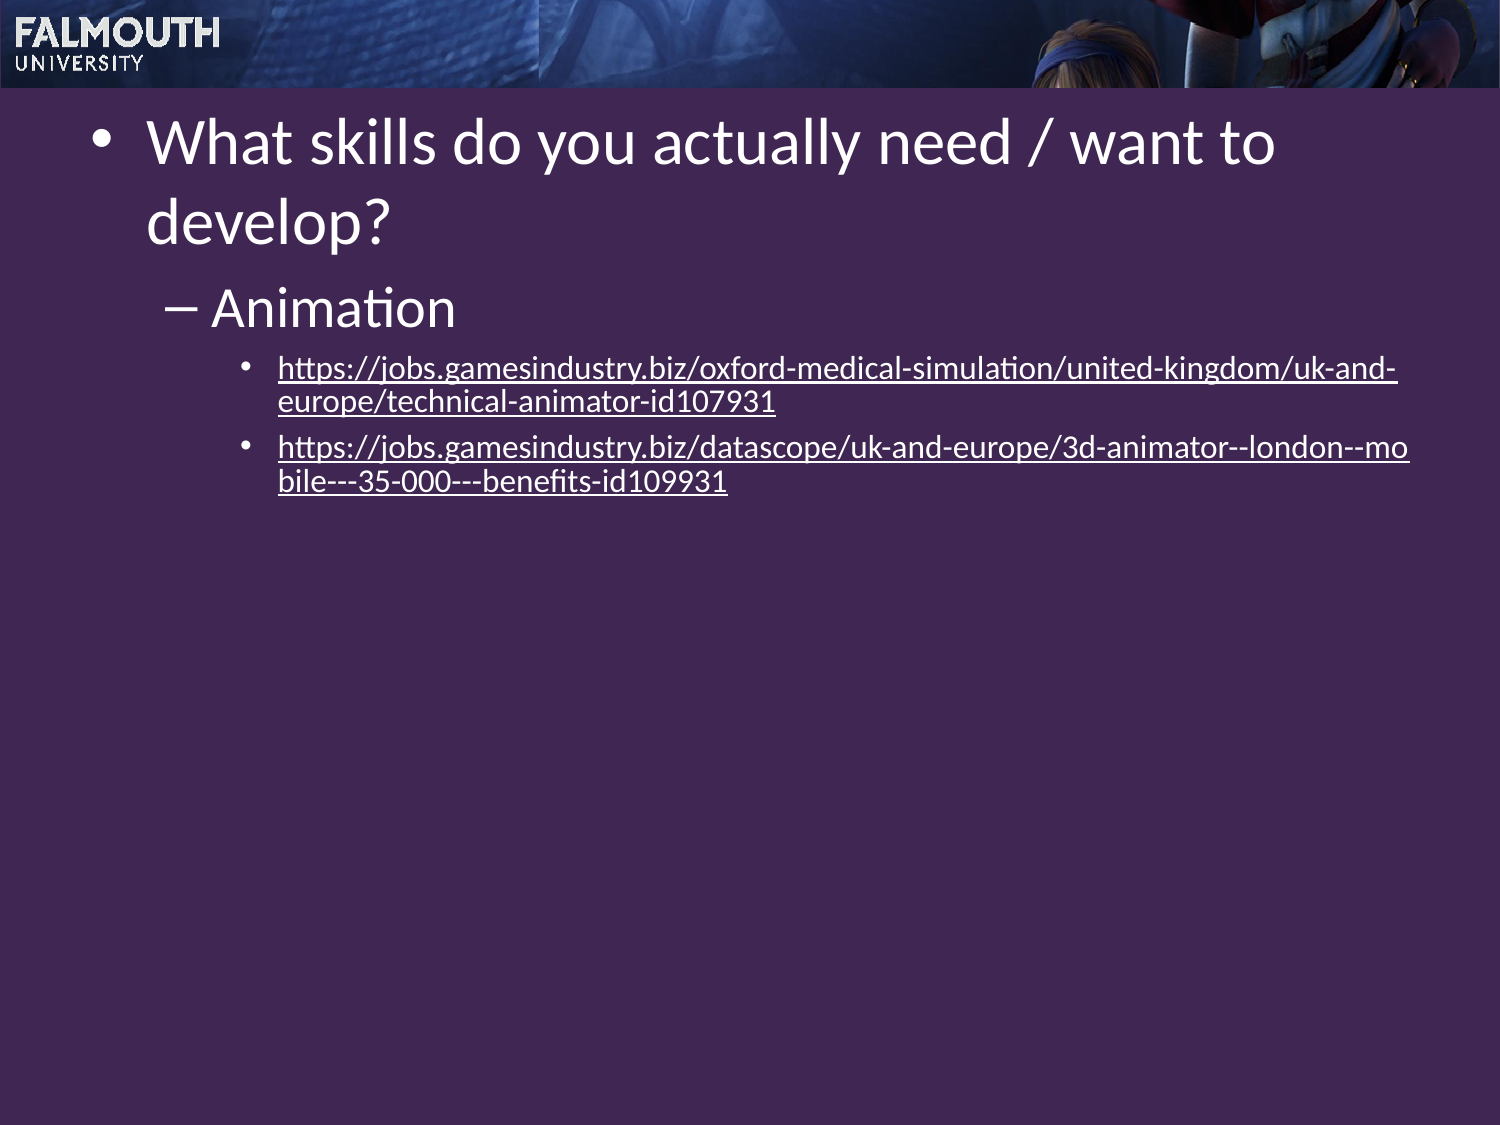

What skills do you actually need / want to develop?
Animation
https://jobs.gamesindustry.biz/oxford-medical-simulation/united-kingdom/uk-and-europe/technical-animator-id107931
https://jobs.gamesindustry.biz/datascope/uk-and-europe/3d-animator--london--mobile---35-000---benefits-id109931